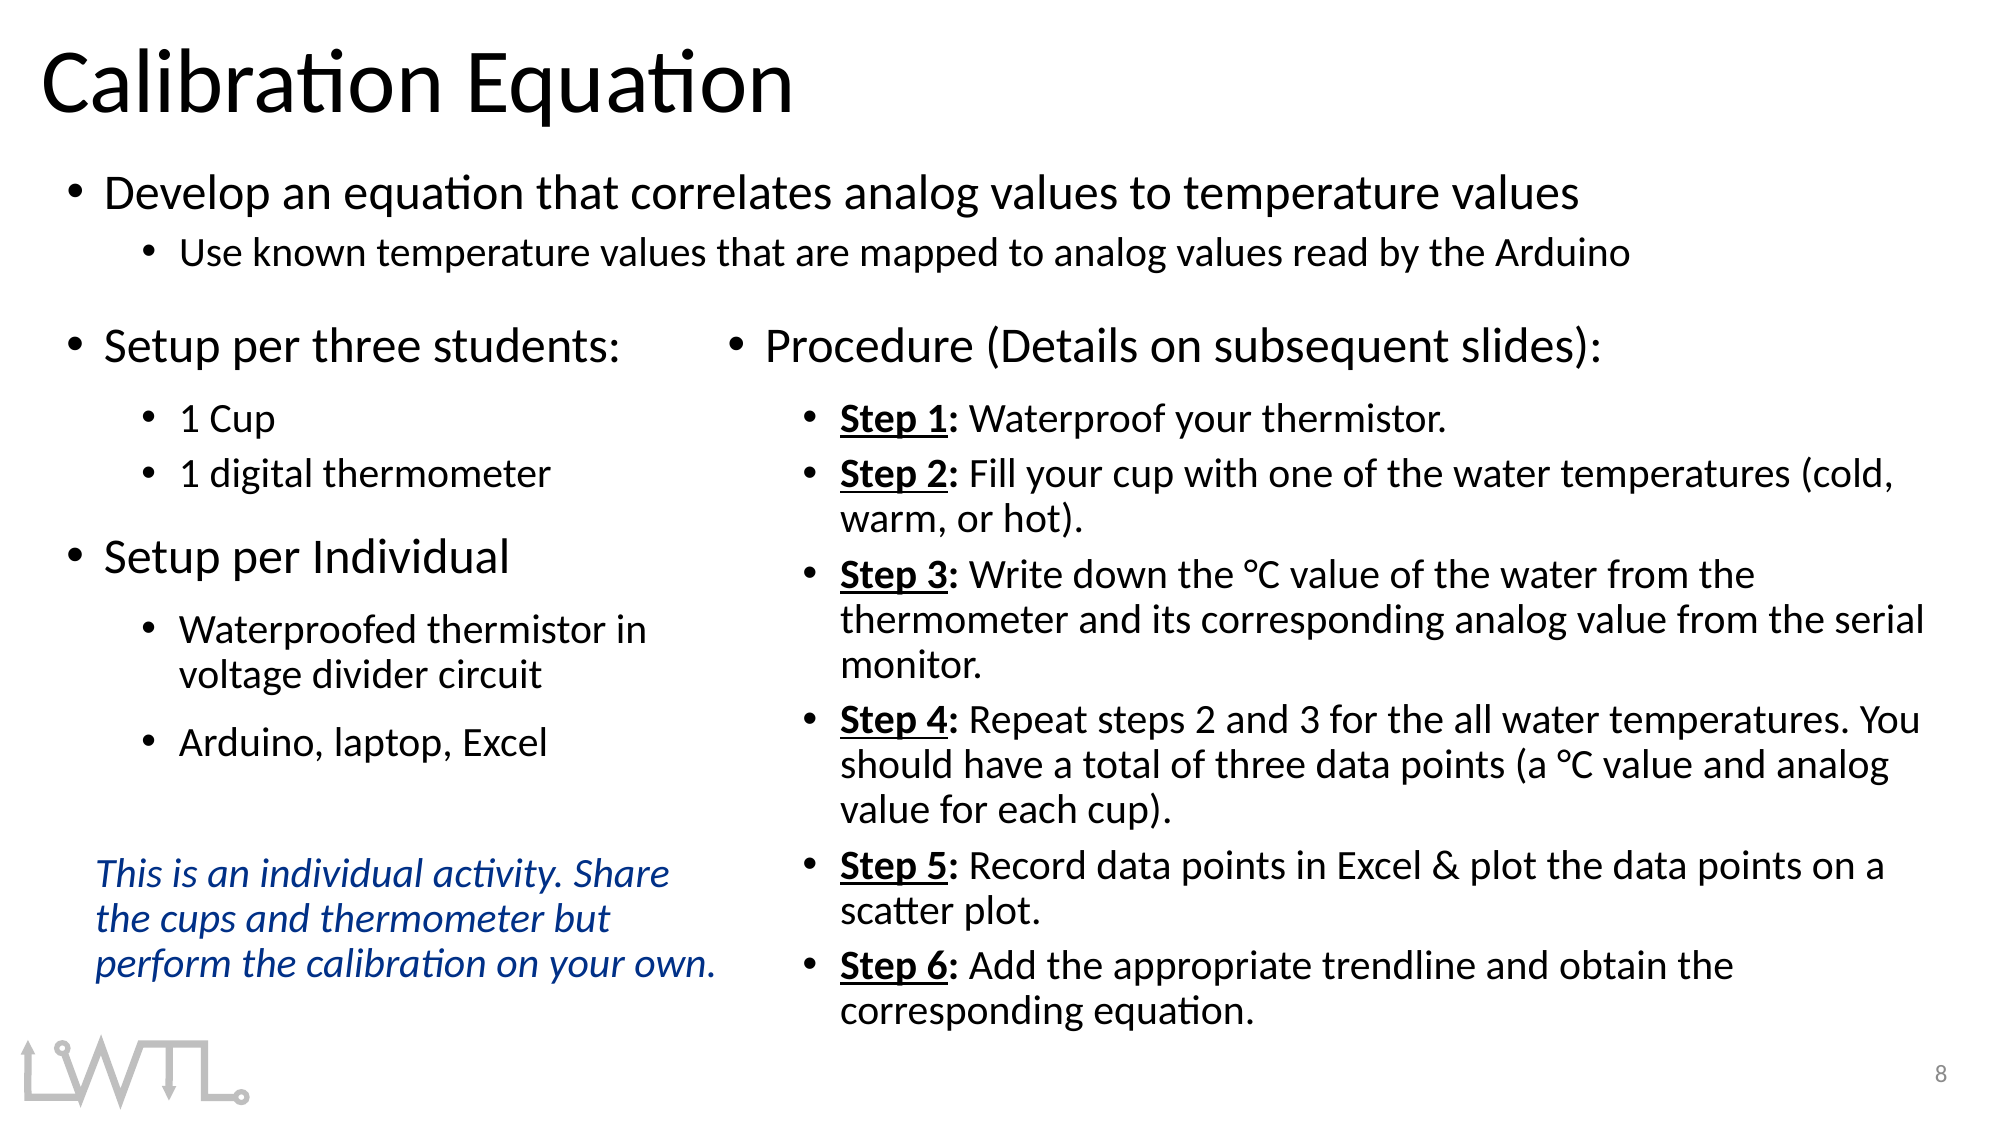

# Calibration Equation
Develop an equation that correlates analog values to temperature values
Use known temperature values that are mapped to analog values read by the Arduino

Setup per three students:
1 Cup
1 digital thermometer
Setup per Individual
Waterproofed thermistor in voltage divider circuit
Arduino, laptop, Excel

Procedure (Details on subsequent slides):
Step 1: Waterproof your thermistor.
Step 2: Fill your cup with one of the water temperatures (cold, warm, or hot).
Step 3: Write down the °C value of the water from the thermometer and its corresponding analog value from the serial monitor.
Step 4: Repeat steps 2 and 3 for the all water temperatures. You should have a total of three data points (a °C value and analog value for each cup).
Step 5: Record data points in Excel & plot the data points on a scatter plot.
Step 6: Add the appropriate trendline and obtain the corresponding equation.

This is an individual activity. Share the cups and thermometer but perform the calibration on your own.
8